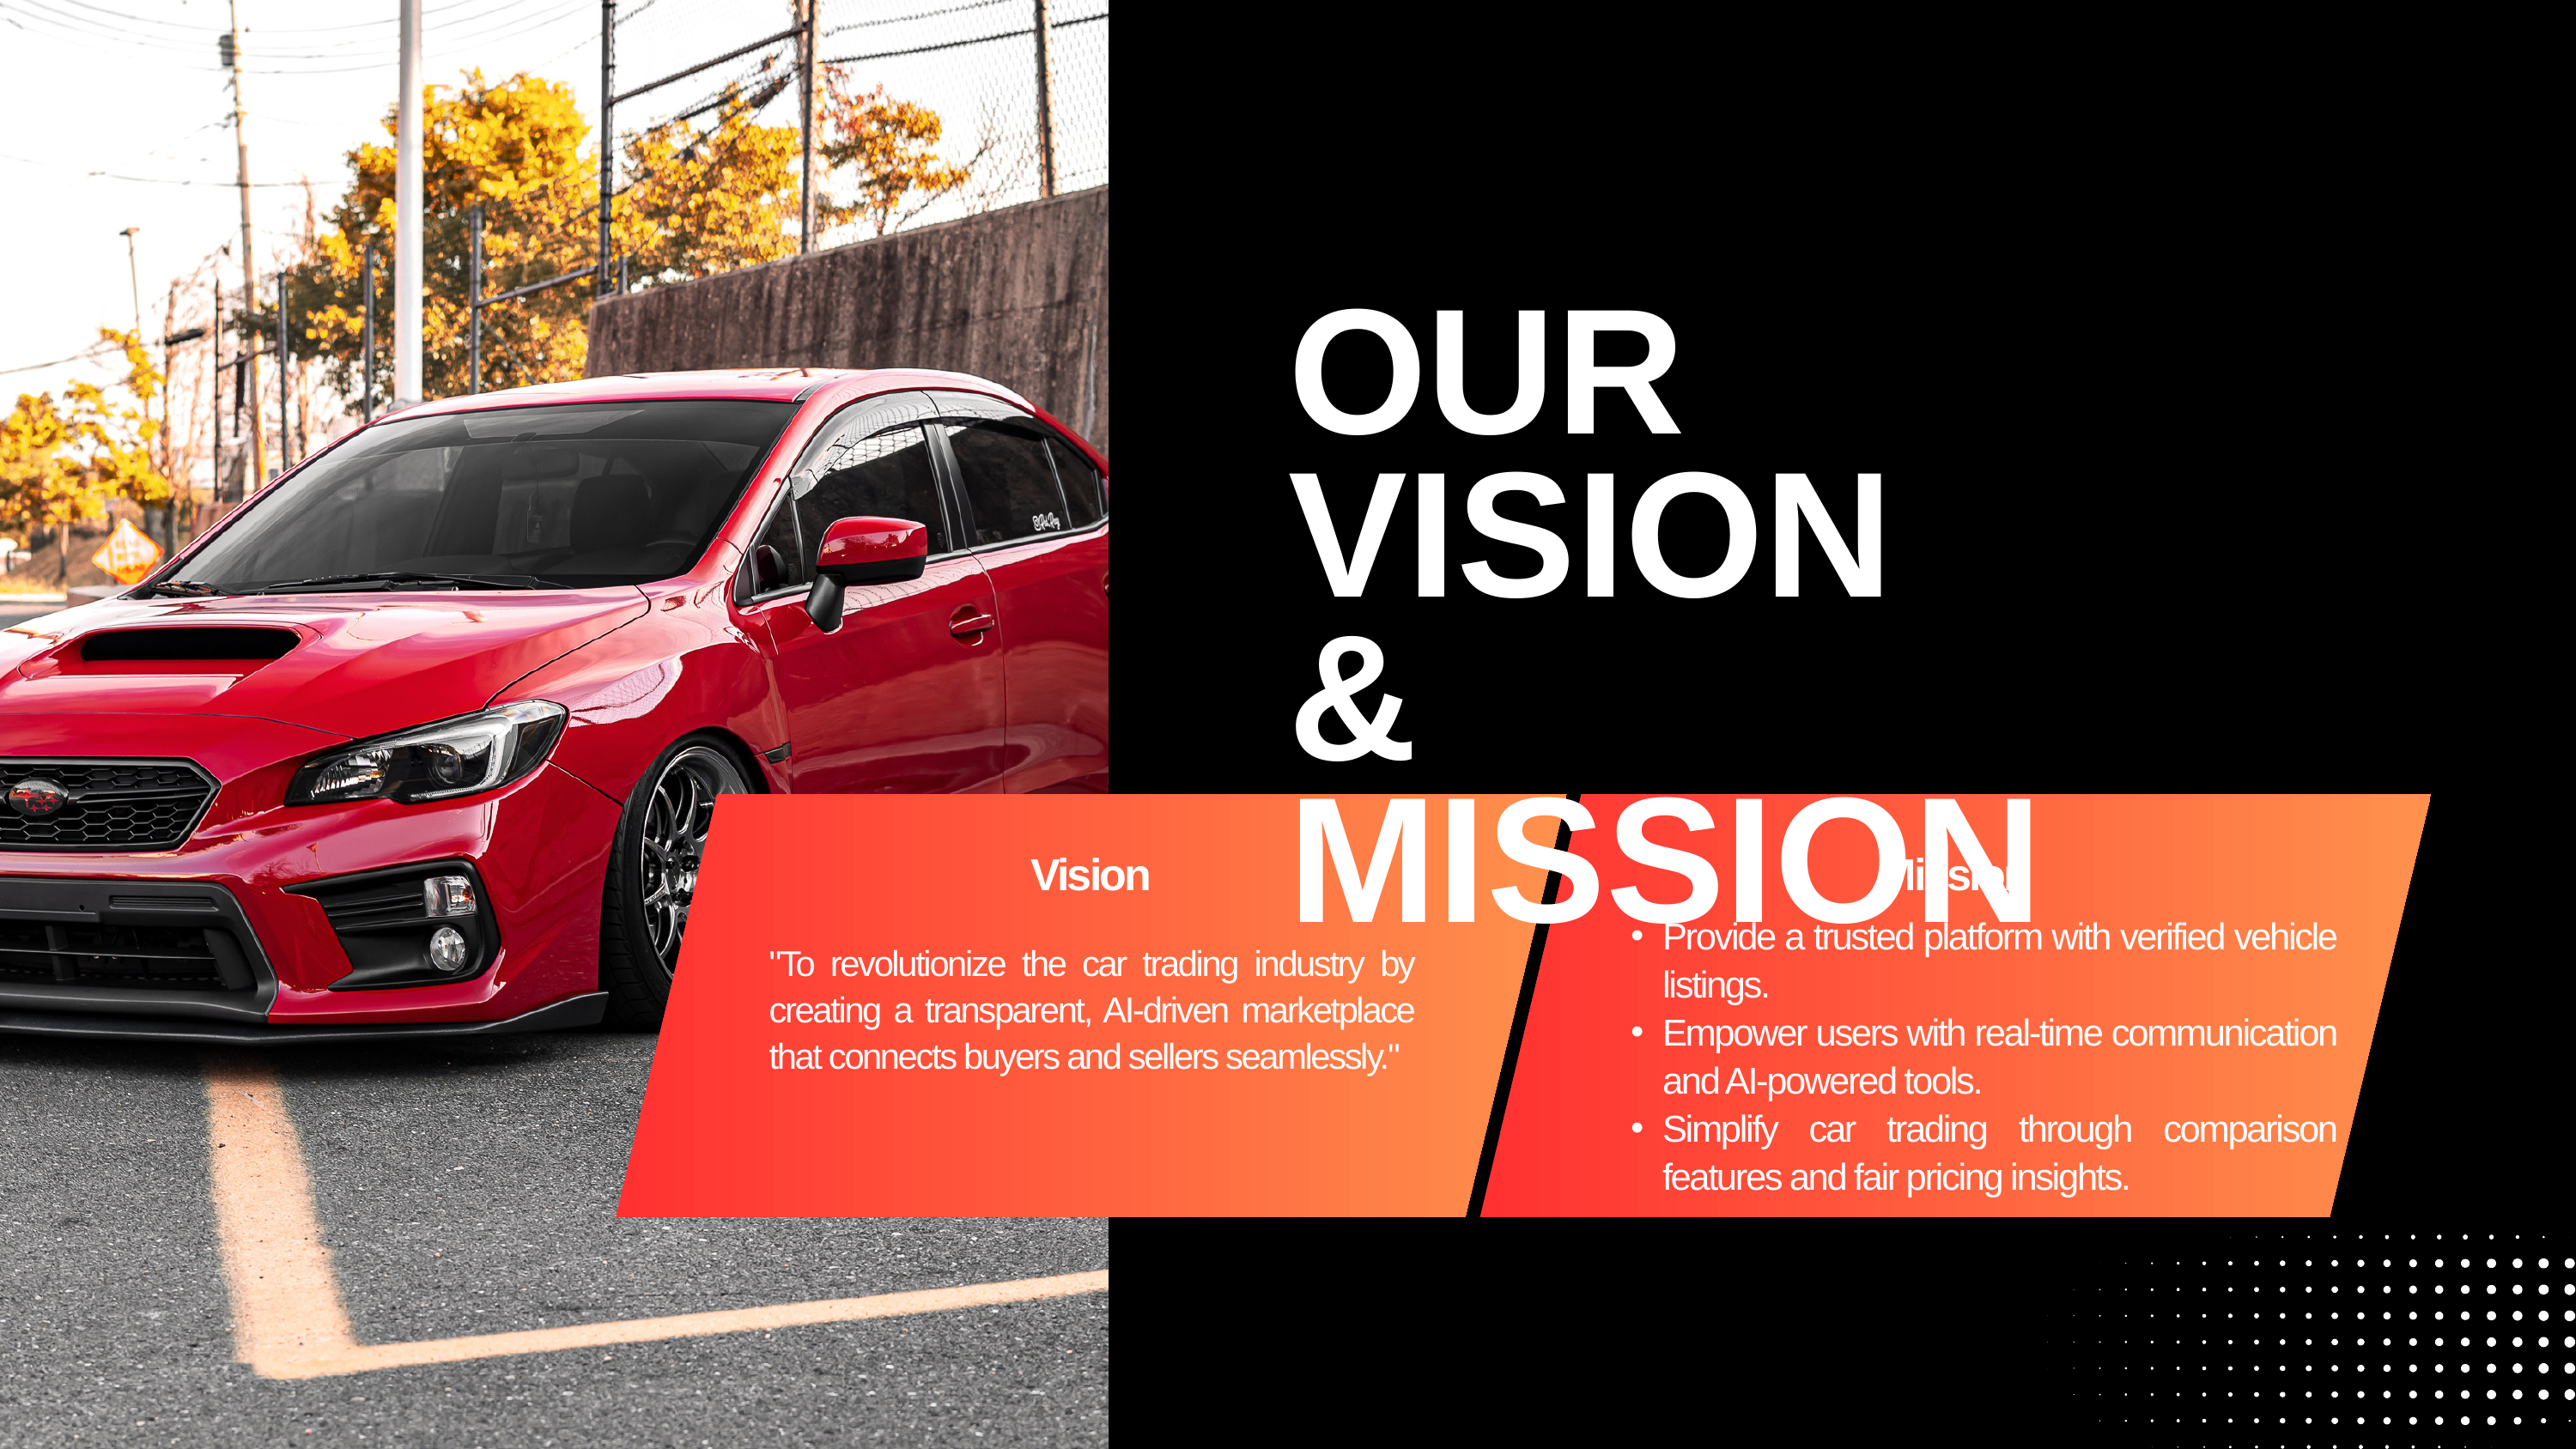

OUR VISION & MISSION

Vision
Mission
Provide a trusted platform with verified vehicle listings.
Empower users with real-time communication and AI-powered tools.
Simplify car trading through comparison features and fair pricing insights.

"To revolutionize the car trading industry by creating a transparent, AI-driven marketplace that connects buyers and sellers seamlessly."